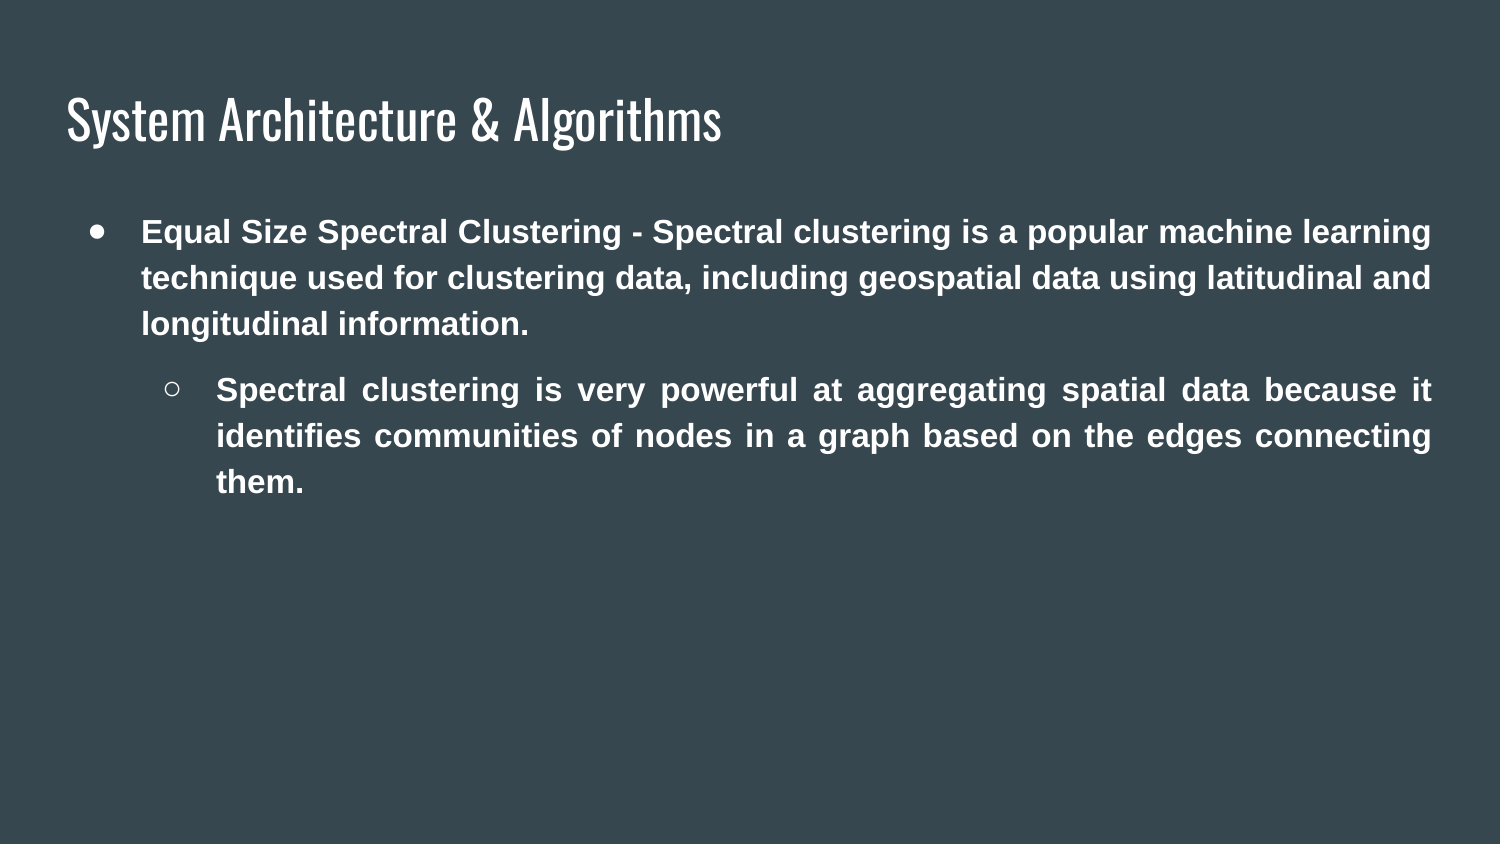

# System Architecture & Algorithms
Equal Size Spectral Clustering - Spectral clustering is a popular machine learning technique used for clustering data, including geospatial data using latitudinal and longitudinal information.
Spectral clustering is very powerful at aggregating spatial data because it identifies communities of nodes in a graph based on the edges connecting them.